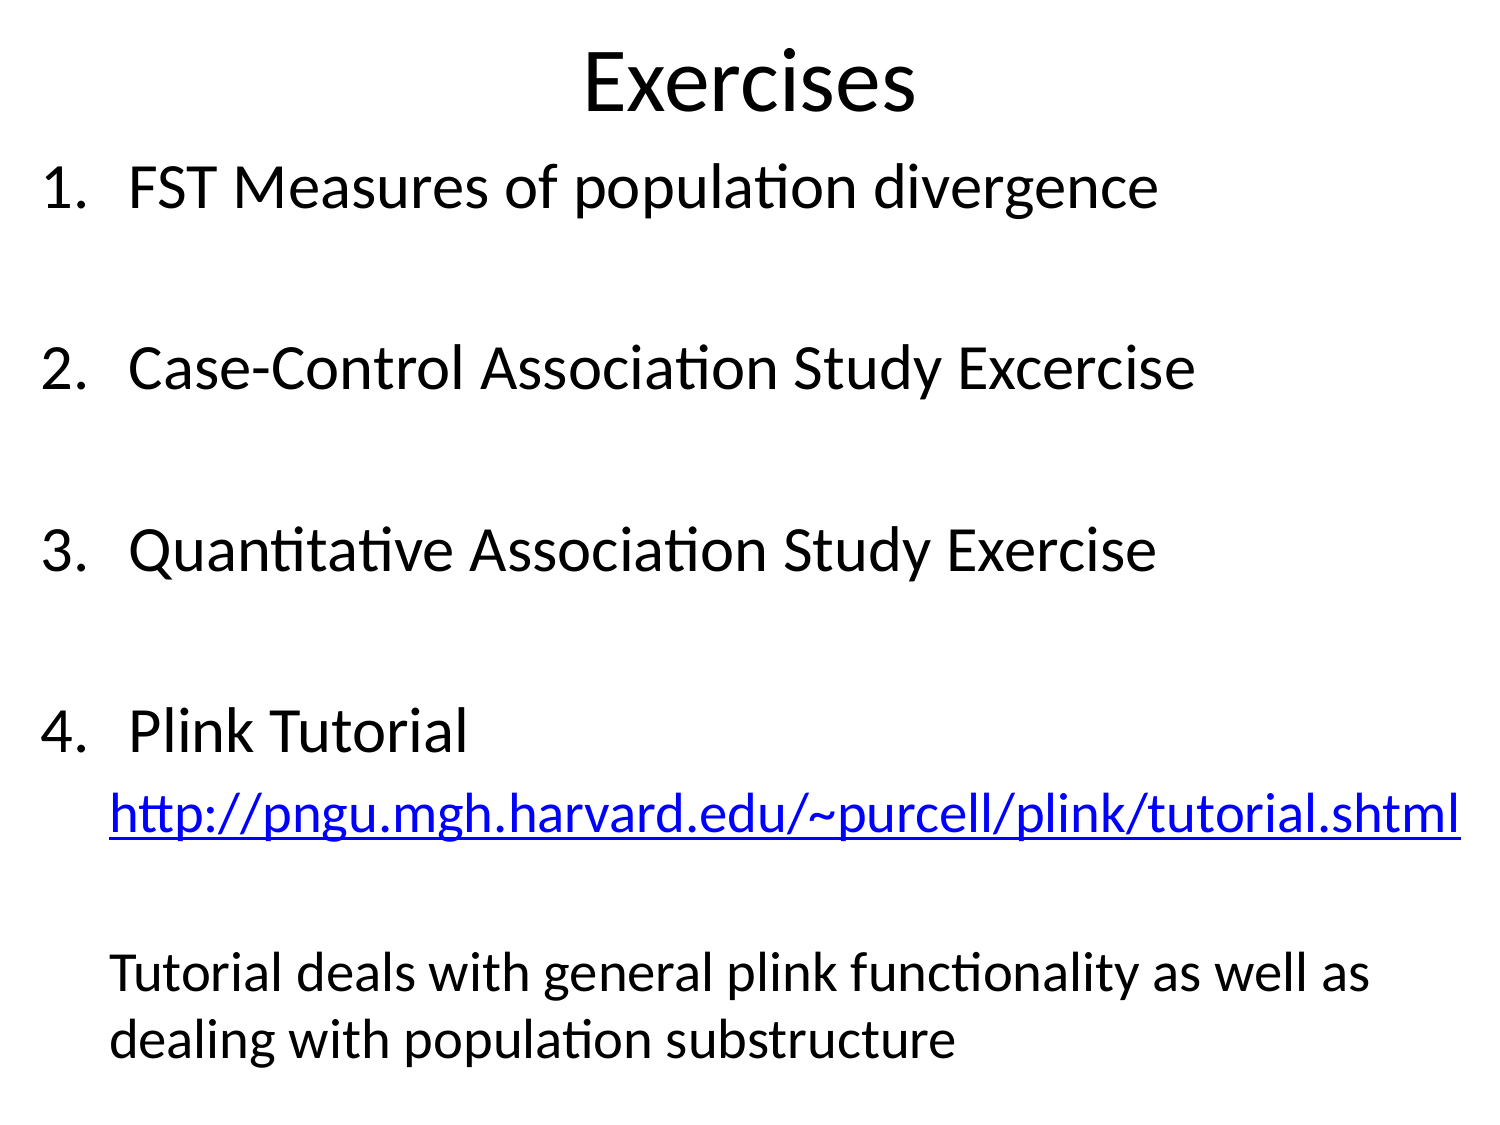

# Exercises
FST Measures of population divergence

Case-Control Association Study Excercise

Quantitative Association Study Exercise

Plink Tutorial
http://pngu.mgh.harvard.edu/~purcell/plink/tutorial.shtml

Tutorial deals with general plink functionality as well as dealing with population substructure